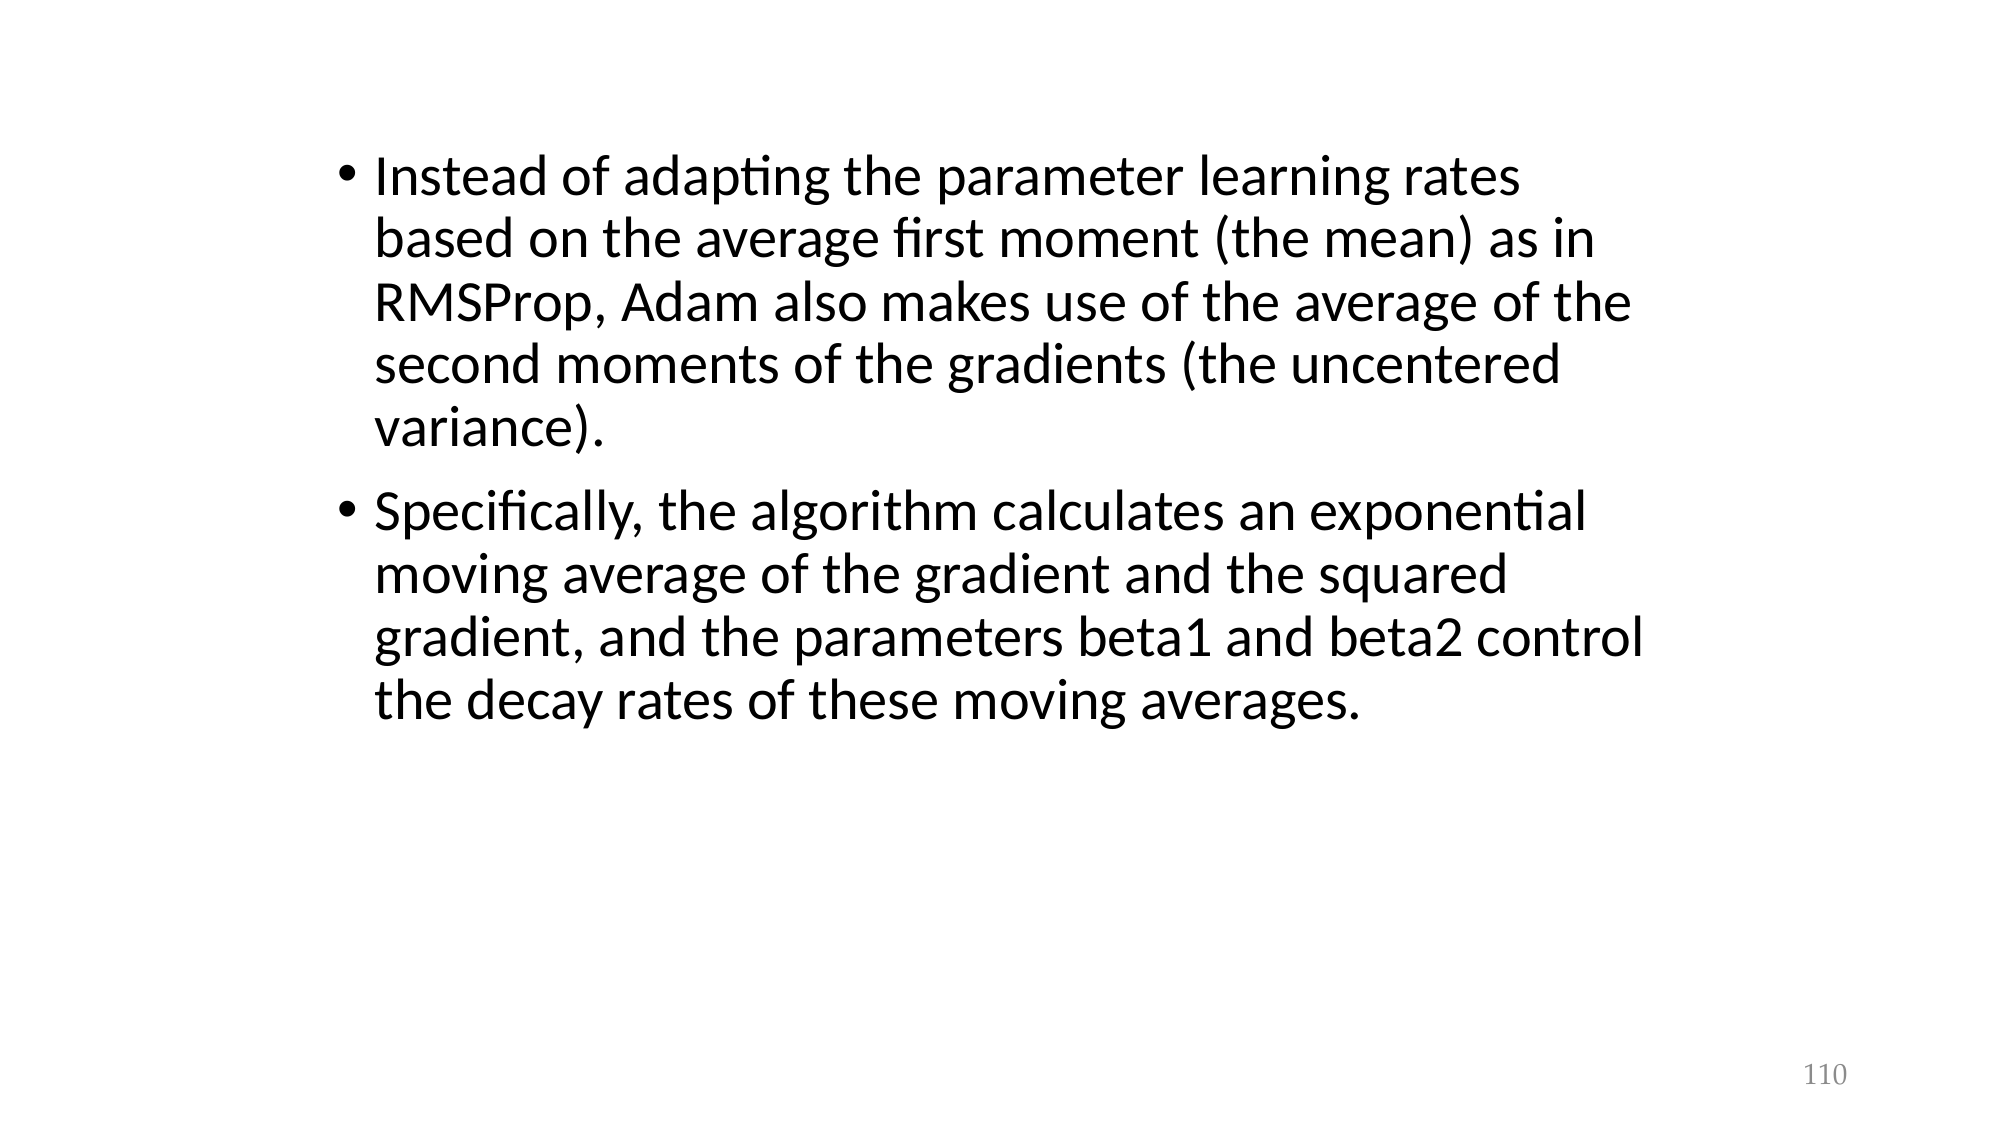

Instead of adapting the parameter learning rates based on the average first moment (the mean) as in RMSProp, Adam also makes use of the average of the second moments of the gradients (the uncentered variance).
Specifically, the algorithm calculates an exponential moving average of the gradient and the squared gradient, and the parameters beta1 and beta2 control the decay rates of these moving averages.
110